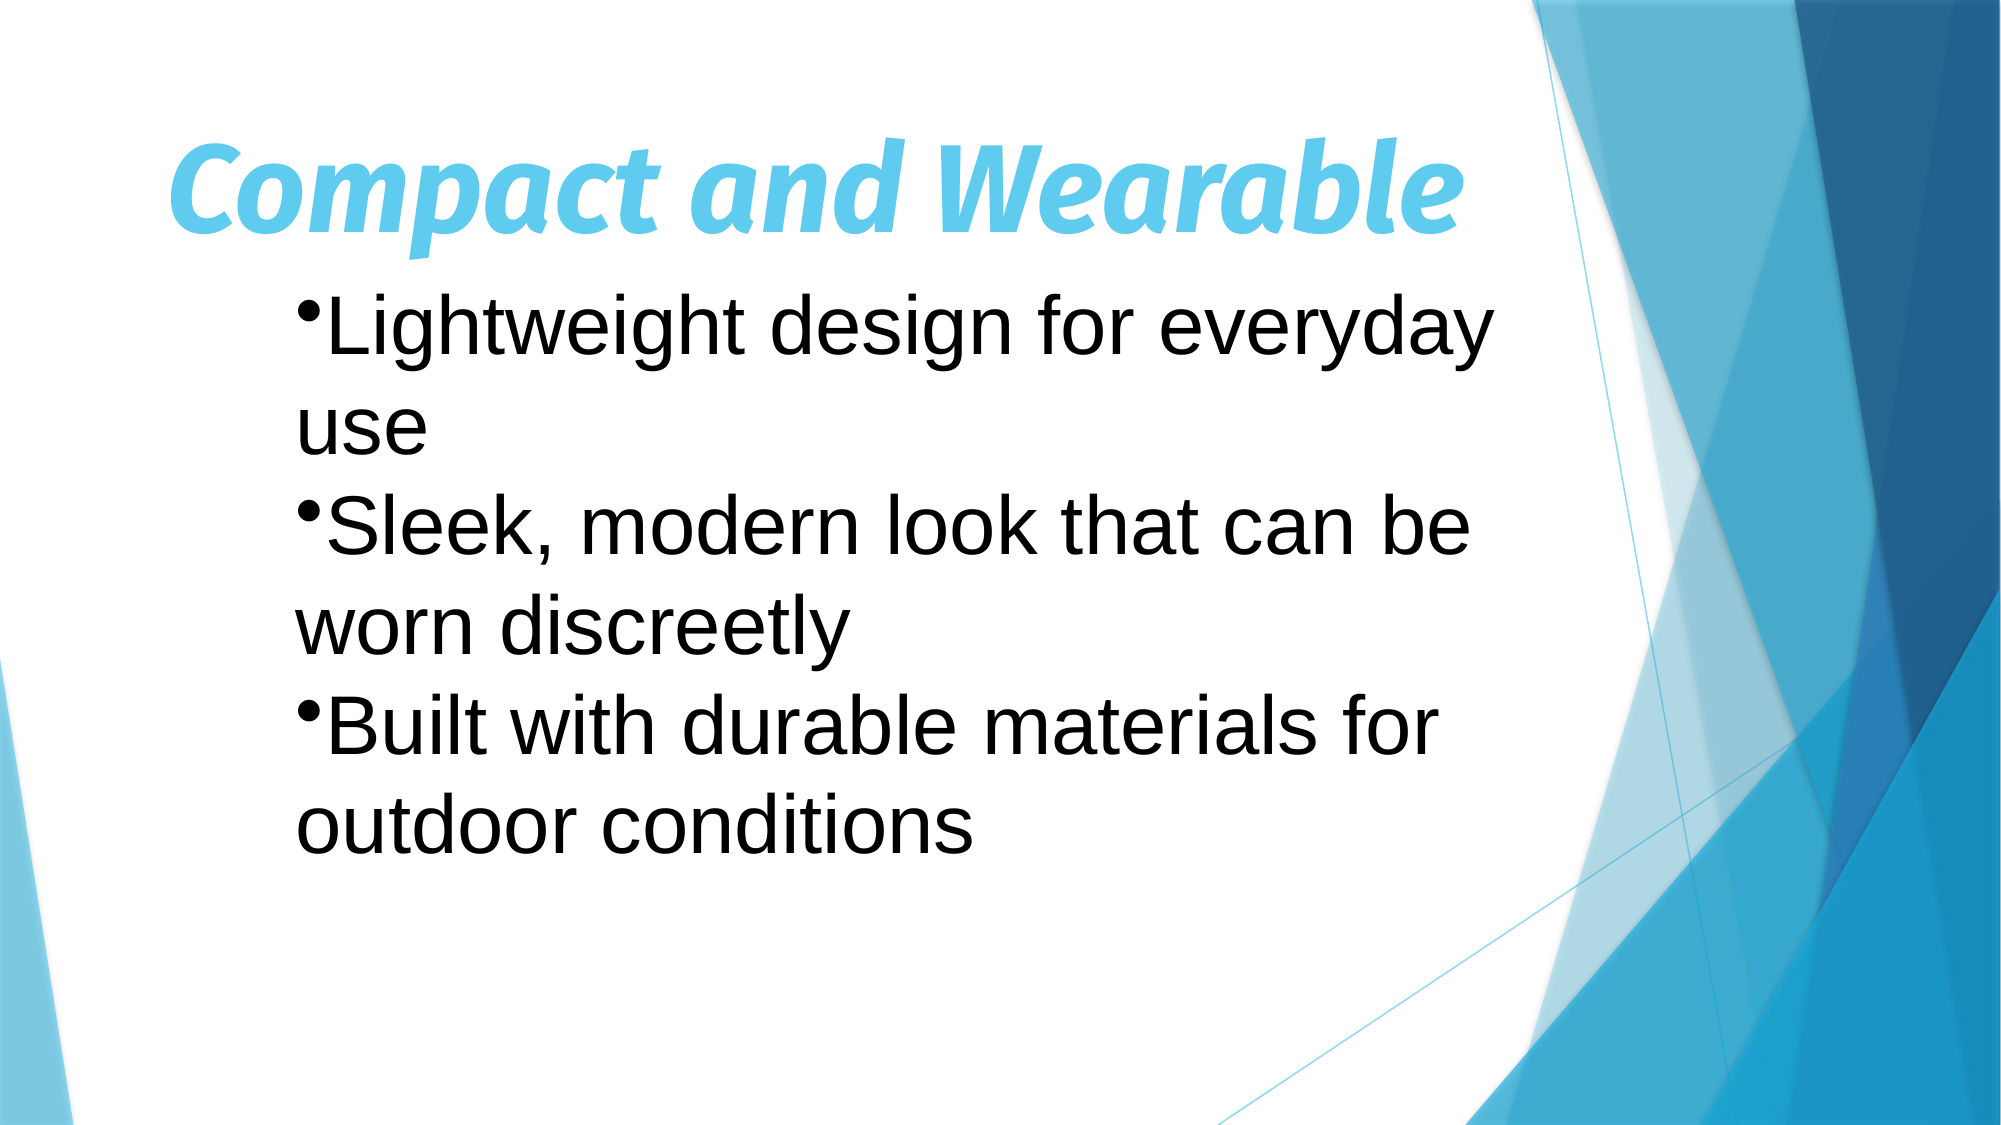

# Compact and Wearable

Lightweight design for everyday use
Sleek, modern look that can be worn discreetly
Built with durable materials for outdoor conditions